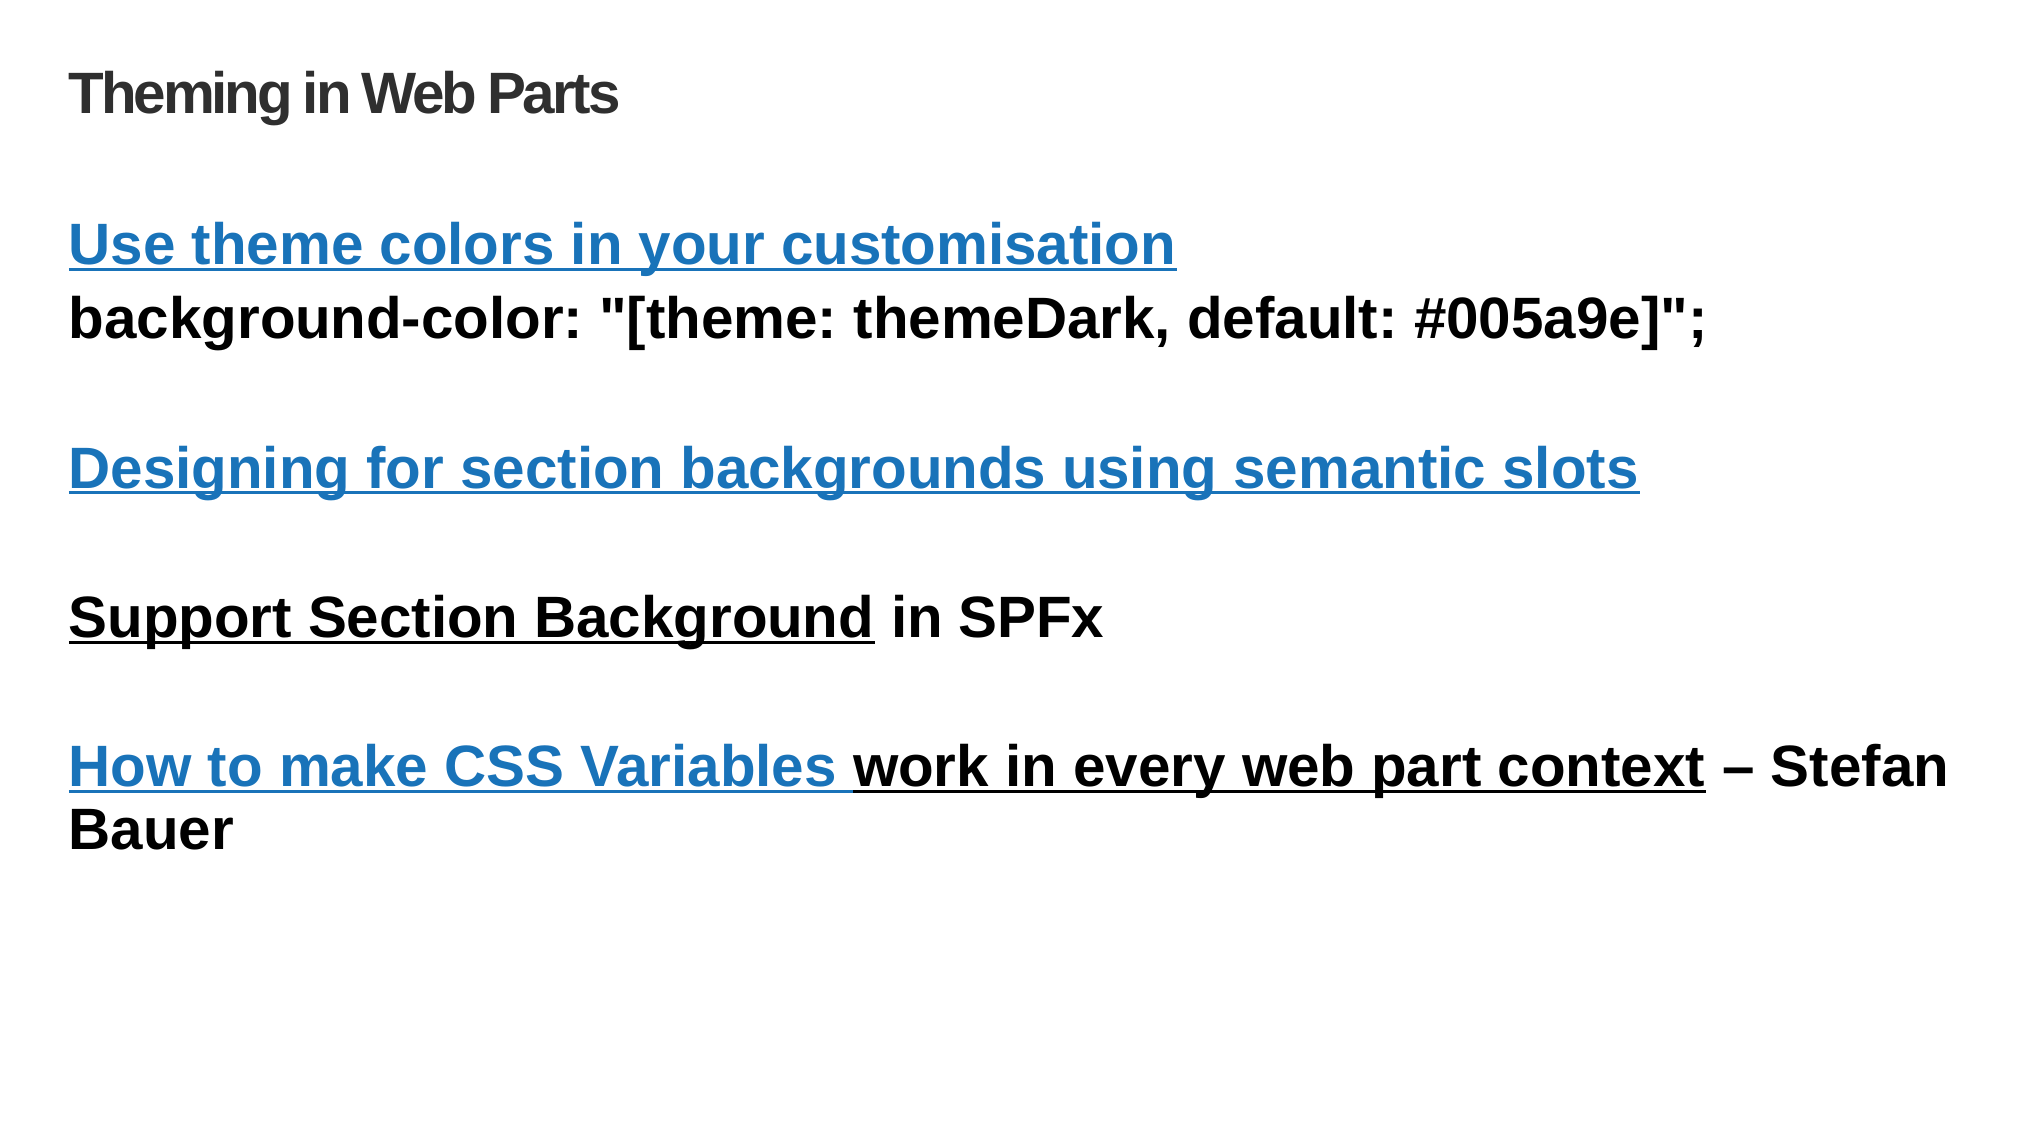

# Theming in Web Parts
Use theme colors in your customisation
background-color: "[theme: themeDark, default: #005a9e]";

Designing for section backgrounds using semantic slots

Support Section Background in SPFx

How to make CSS Variables work in every web part context – Stefan Bauer